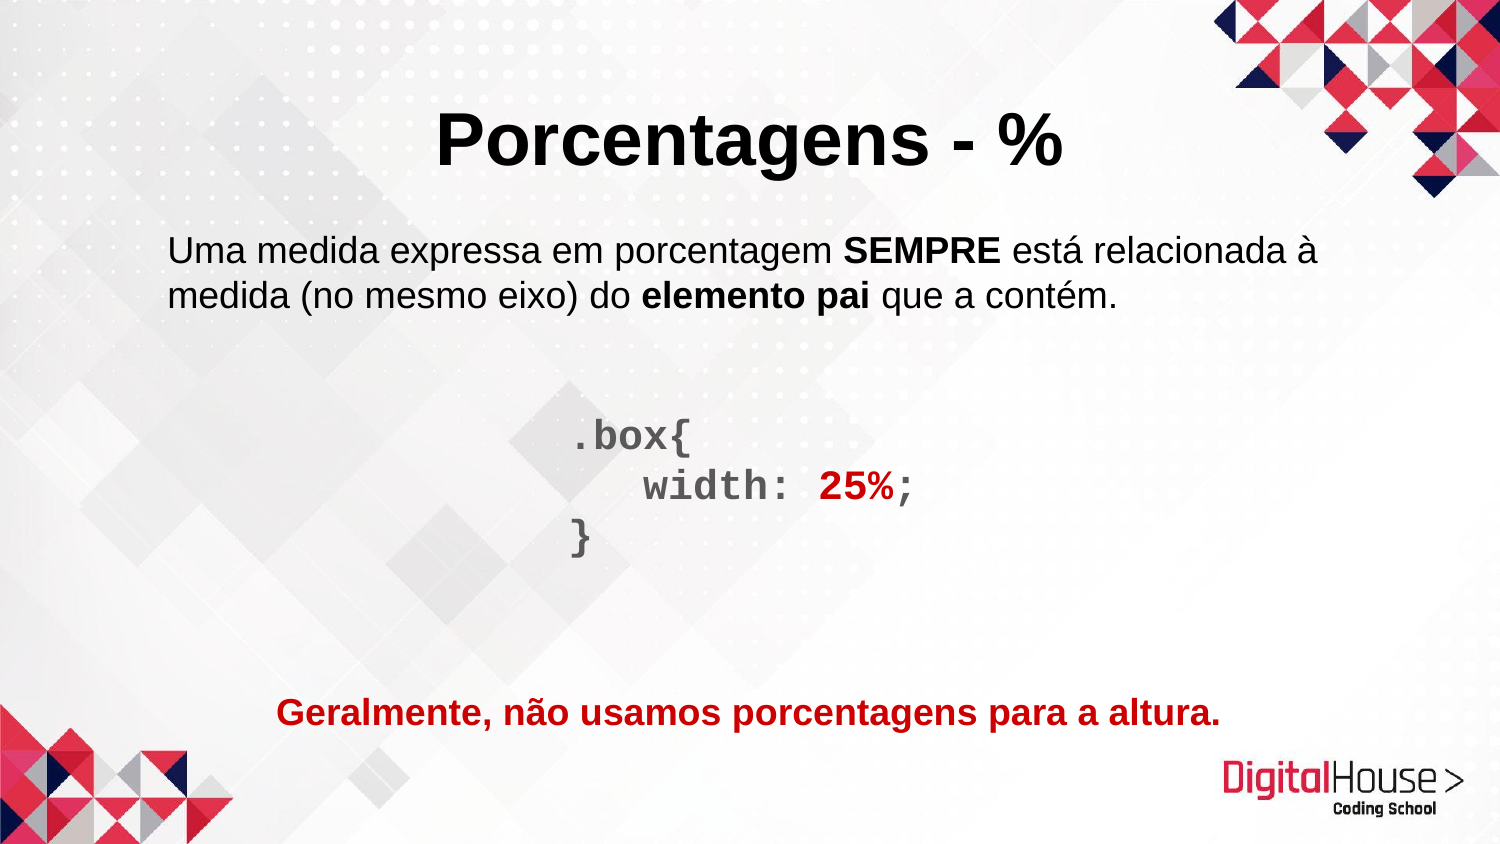

Porcentagens - %
Uma medida expressa em porcentagem SEMPRE está relacionada à medida (no mesmo eixo) do elemento pai que a contém.
.box{
   width: 25%;
}
     Geralmente, não usamos porcentagens para a altura.